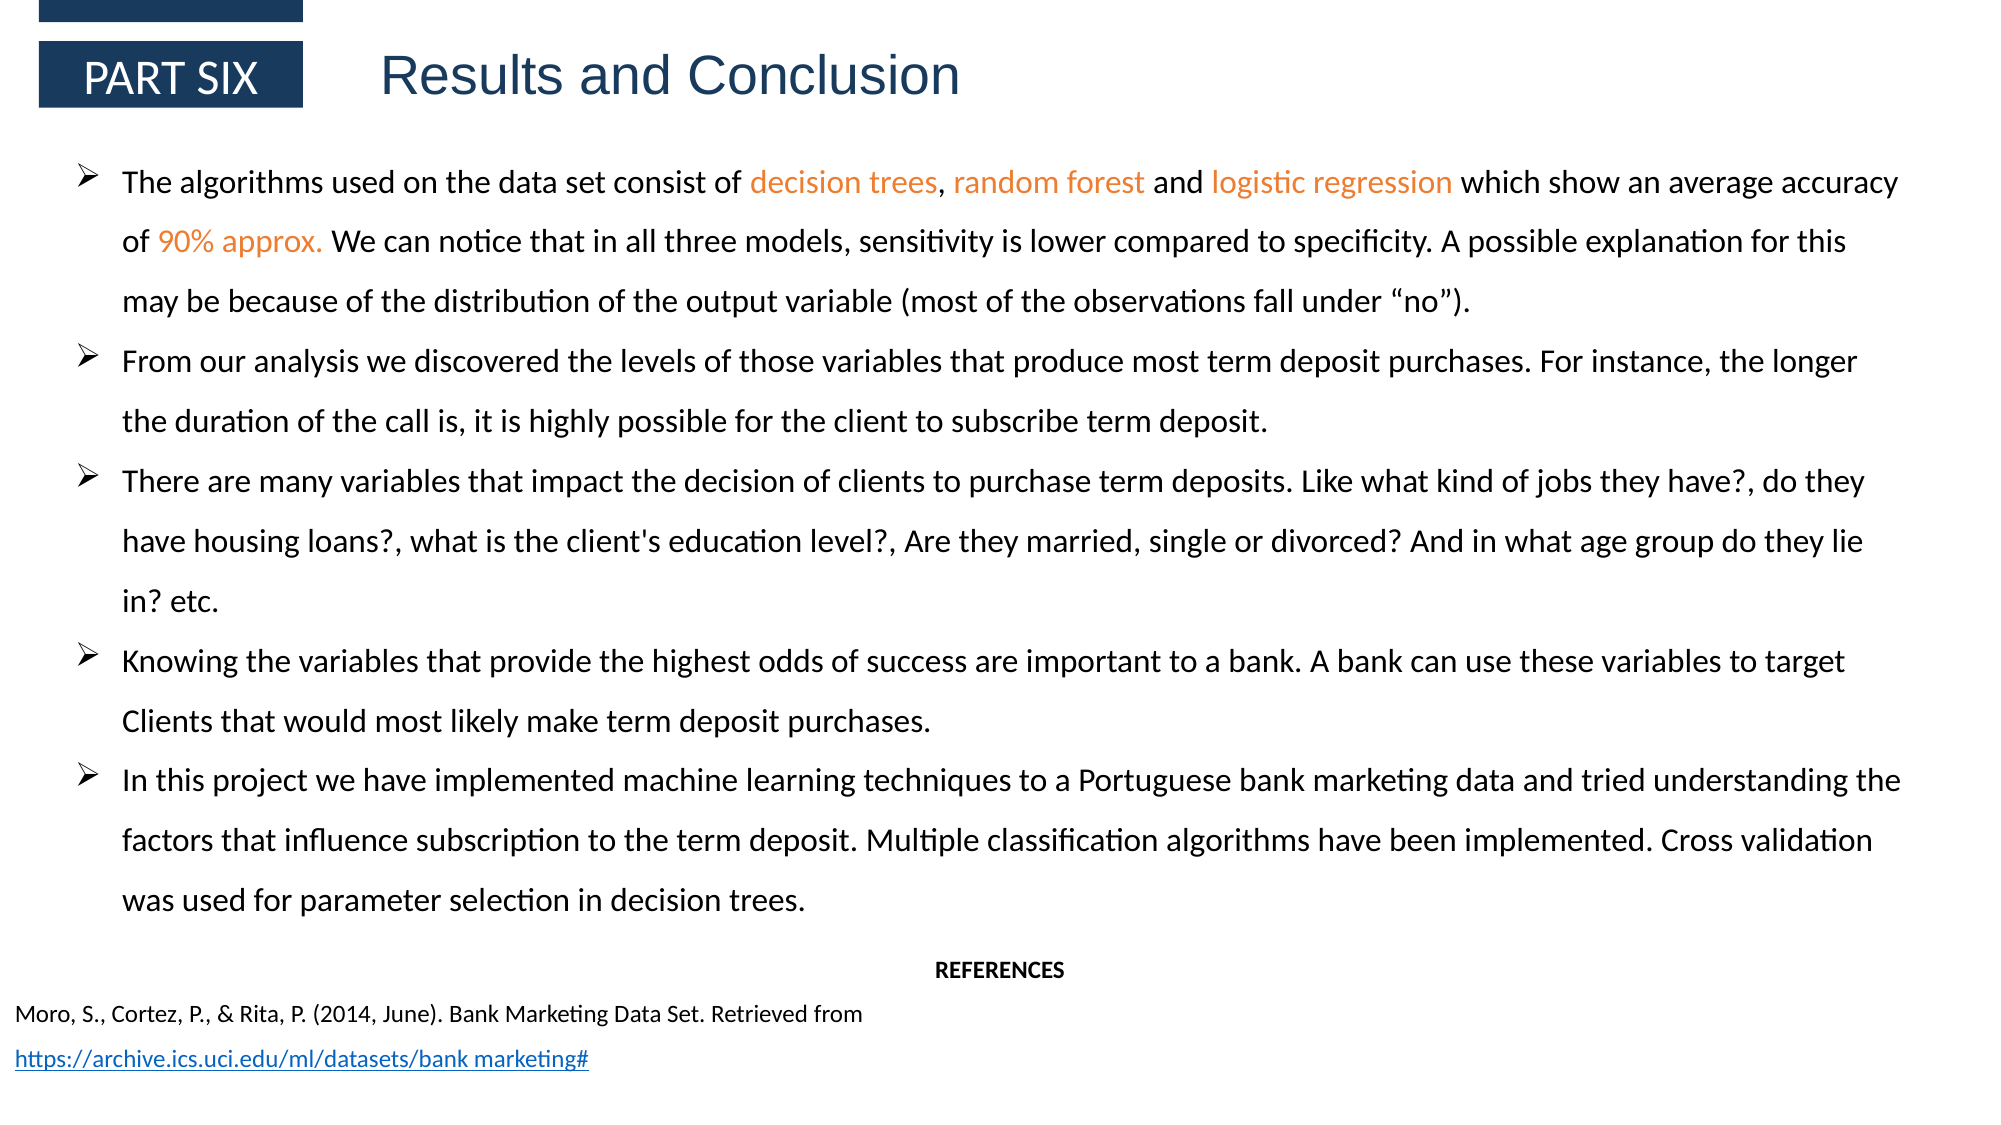

Results and Conclusion
PART SIX
The algorithms used on the data set consist of decision trees, random forest and logistic regression which show an average accuracy of 90% approx. We can notice that in all three models, sensitivity is lower compared to specificity. A possible explanation for this may be because of the distribution of the output variable (most of the observations fall under “no”).
From our analysis we discovered the levels of those variables that produce most term deposit purchases. For instance, the longer the duration of the call is, it is highly possible for the client to subscribe term deposit.
There are many variables that impact the decision of clients to purchase term deposits. Like what kind of jobs they have?, do they have housing loans?, what is the client's education level?, Are they married, single or divorced? And in what age group do they lie in? etc.
Knowing the variables that provide the highest odds of success are important to a bank. A bank can use these variables to target Clients that would most likely make term deposit purchases.
In this project we have implemented machine learning techniques to a Portuguese bank marketing data and tried understanding the factors that influence subscription to the term deposit. Multiple classification algorithms have been implemented. Cross validation was used for parameter selection in decision trees.
REFERENCES
Moro, S., Cortez, P., & Rita, P. (2014, June). Bank Marketing Data Set. Retrieved from
https://archive.ics.uci.edu/ml/datasets/bank marketing#